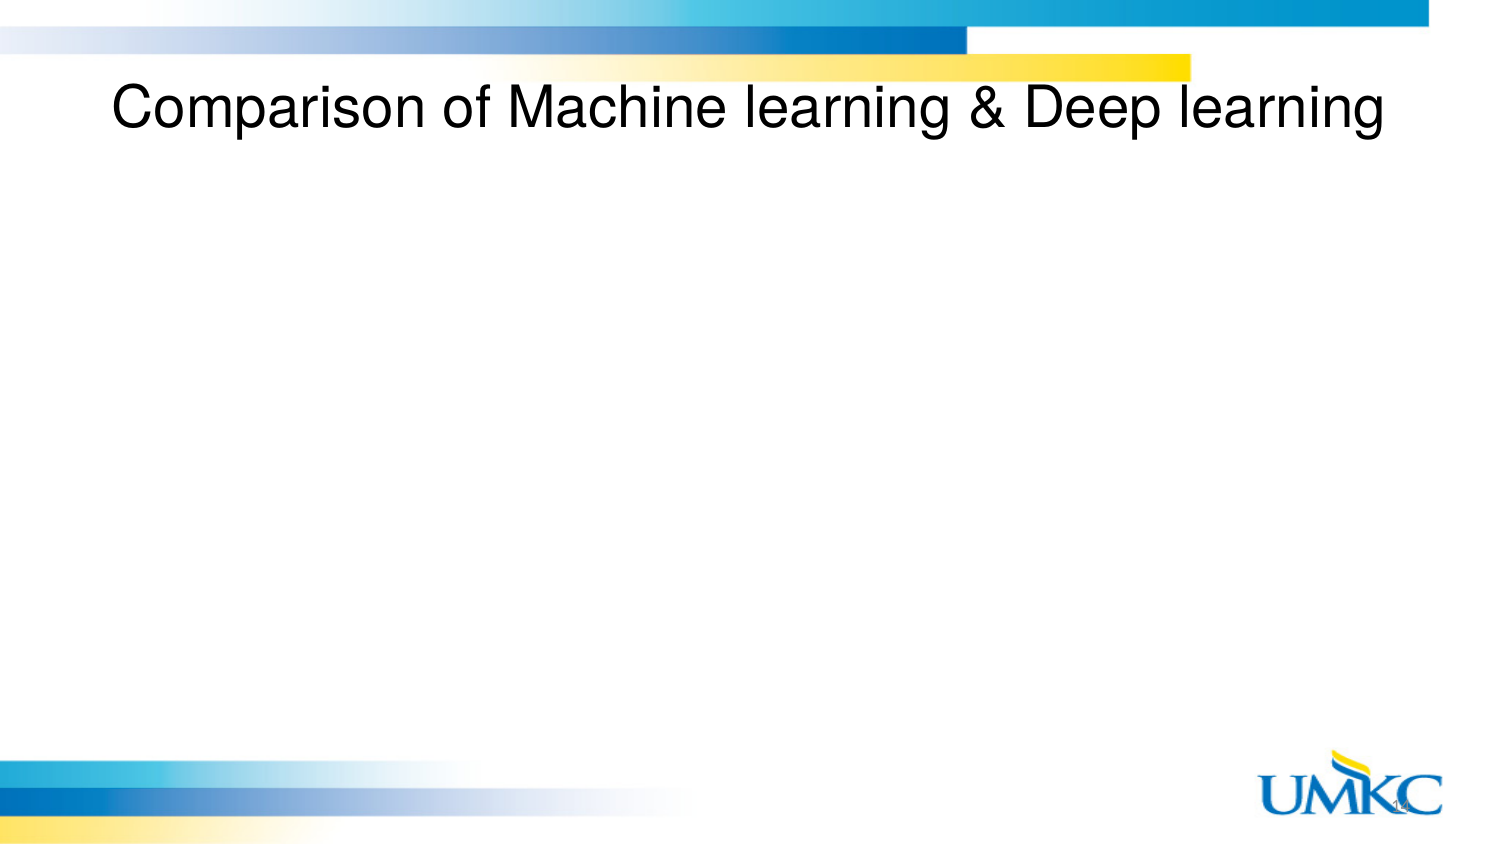

# Comparison of Machine learning & Deep learning
14